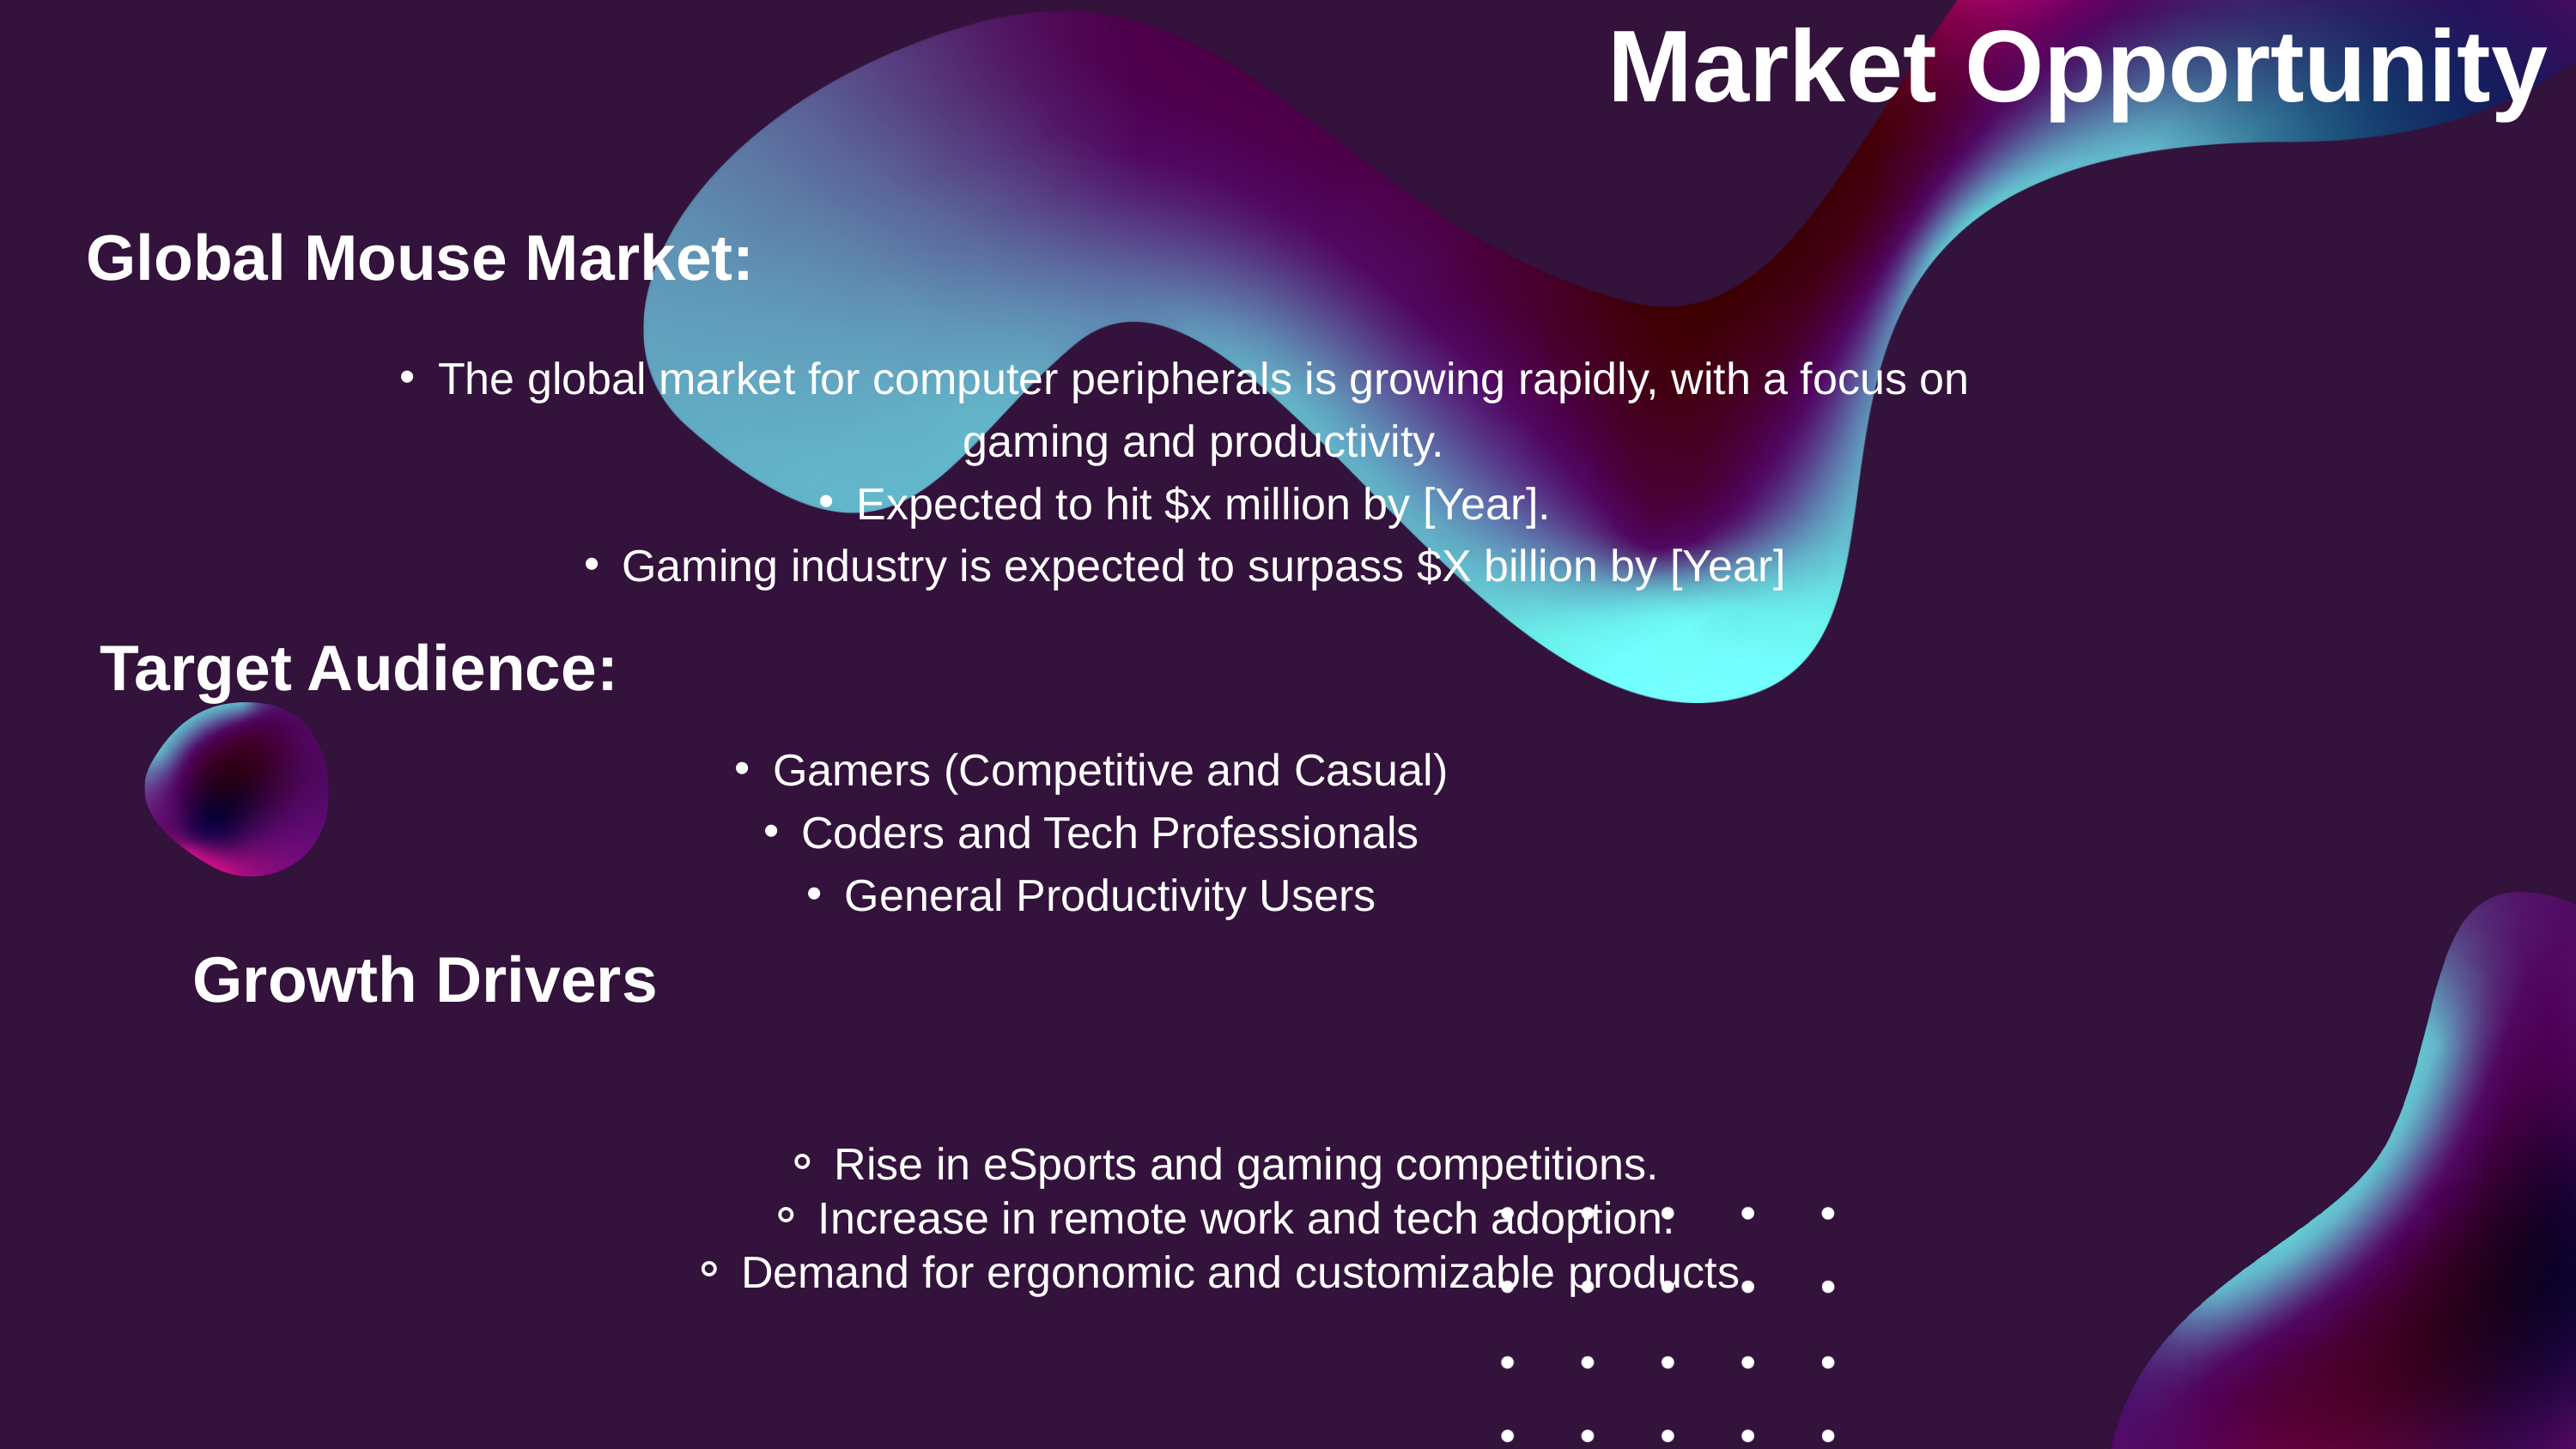

Market Opportunity

Global Mouse Market:
The global market for computer peripherals is growing rapidly, with a focus on gaming and productivity.
Expected to hit $x million by [Year].
Gaming industry is expected to surpass $X billion by [Year]

Target Audience:

Gamers (Competitive and Casual)
Coders and Tech Professionals
General Productivity Users

Growth Drivers
Rise in eSports and gaming competitions.
Increase in remote work and tech adoption.
Demand for ergonomic and customizable products.